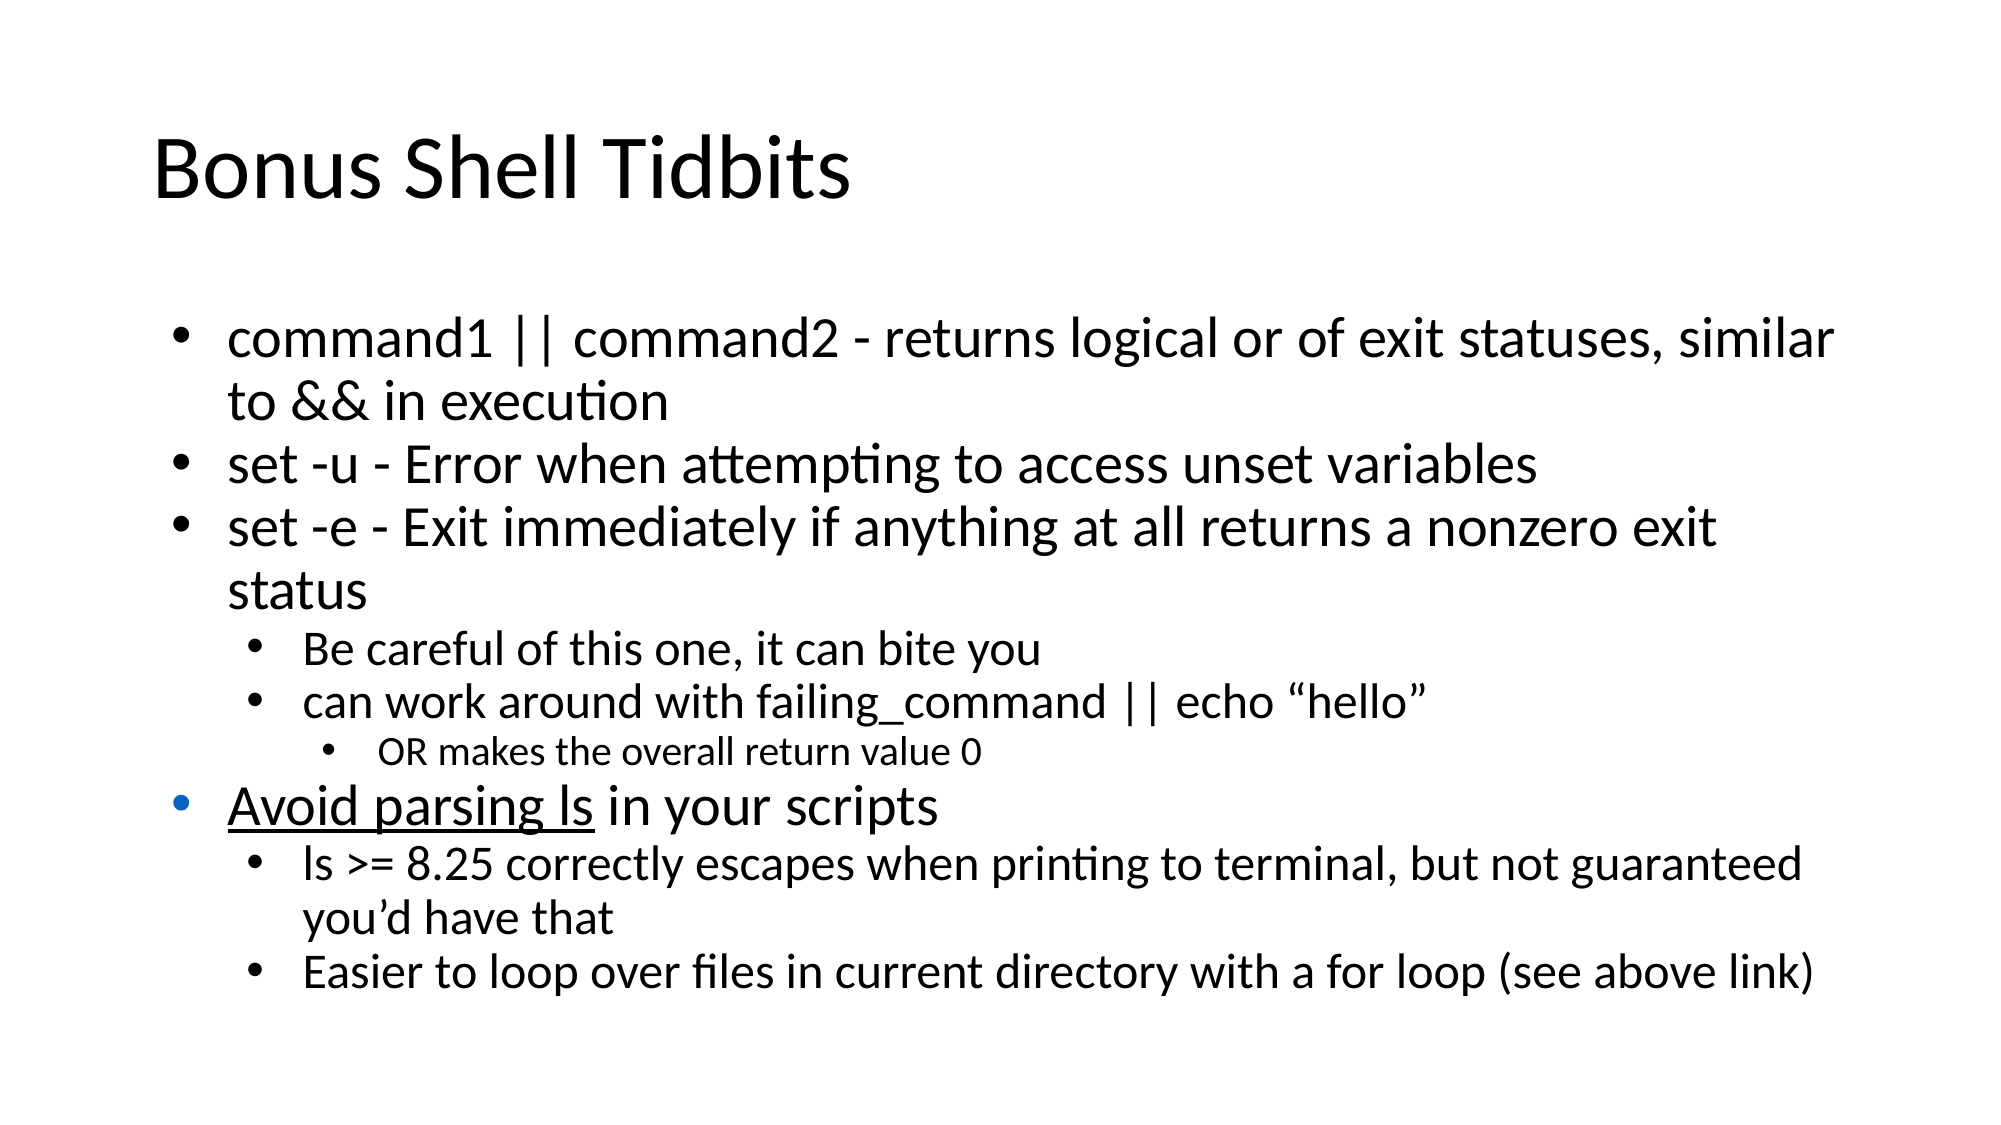

# Bonus Shell Tidbits
command1 || command2 - returns logical or of exit statuses, similar to && in execution
set -u - Error when attempting to access unset variables
set -e - Exit immediately if anything at all returns a nonzero exit status
Be careful of this one, it can bite you
can work around with failing_command || echo “hello”
OR makes the overall return value 0
Avoid parsing ls in your scripts
ls >= 8.25 correctly escapes when printing to terminal, but not guaranteed you’d have that
Easier to loop over files in current directory with a for loop (see above link)